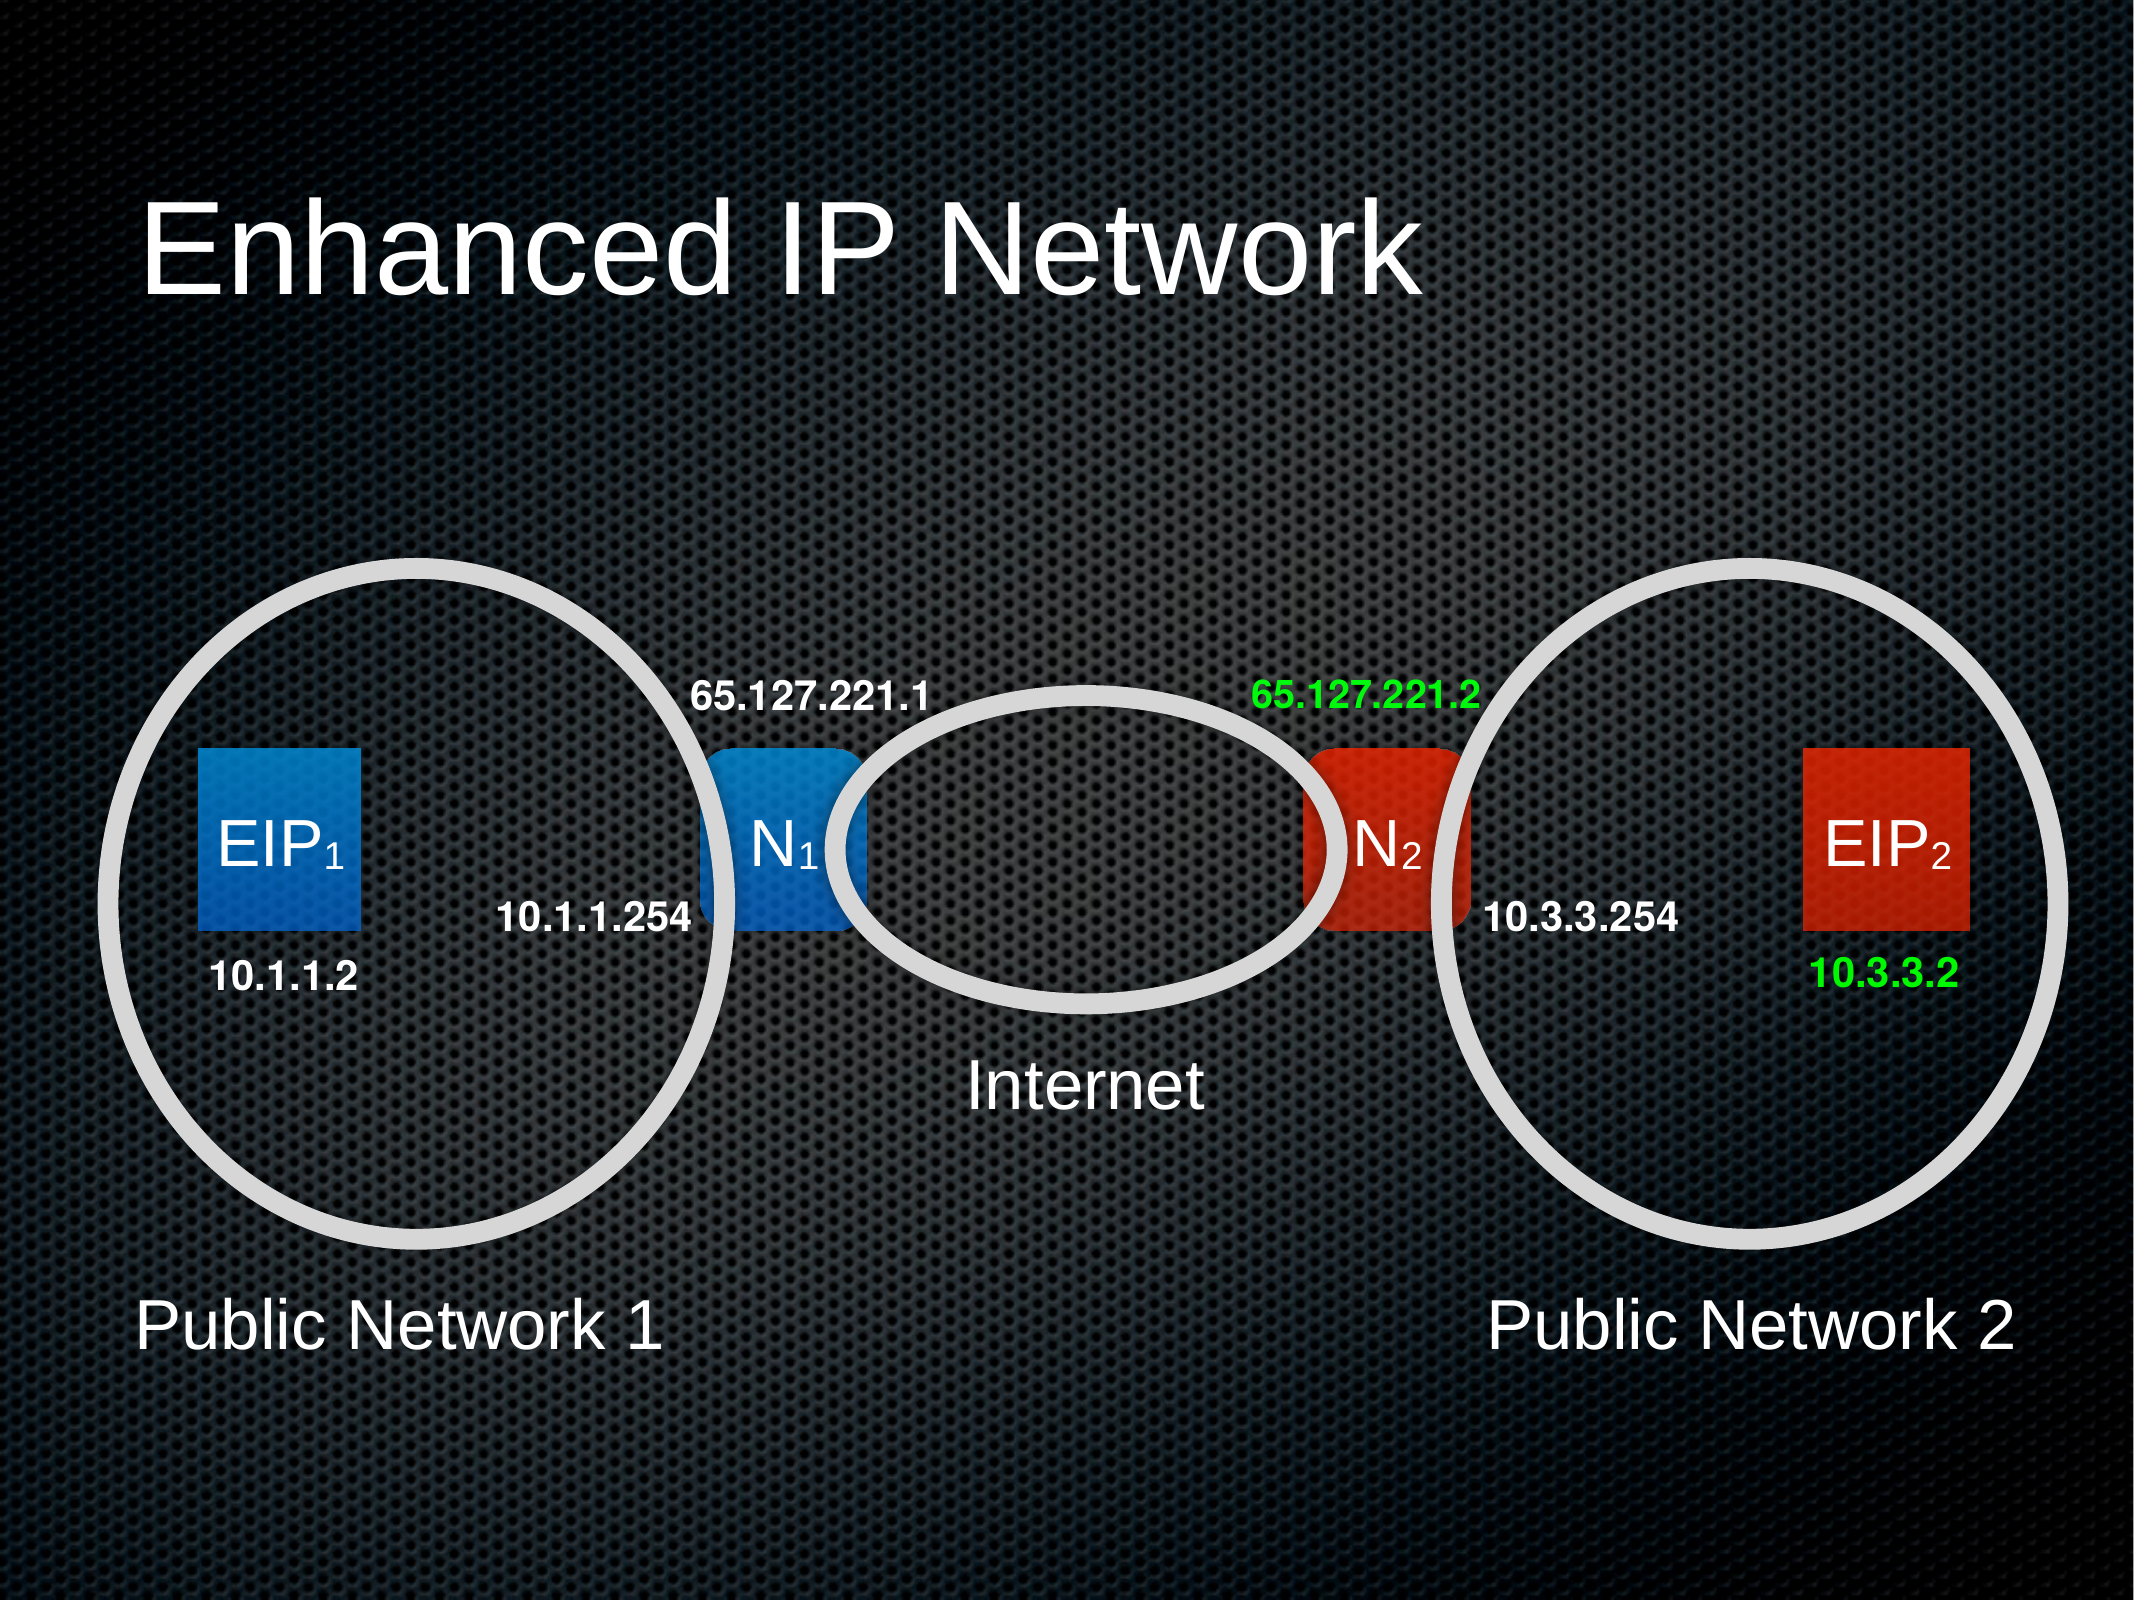

# Enhanced IP Network

65.127.221.1
65.127.221.2

EIP1

N1

N2

EIP2
10.3.3.254
10.1.1.254
10.3.3.2
10.1.1.2
Internet
Public Network 1
Public Network 2